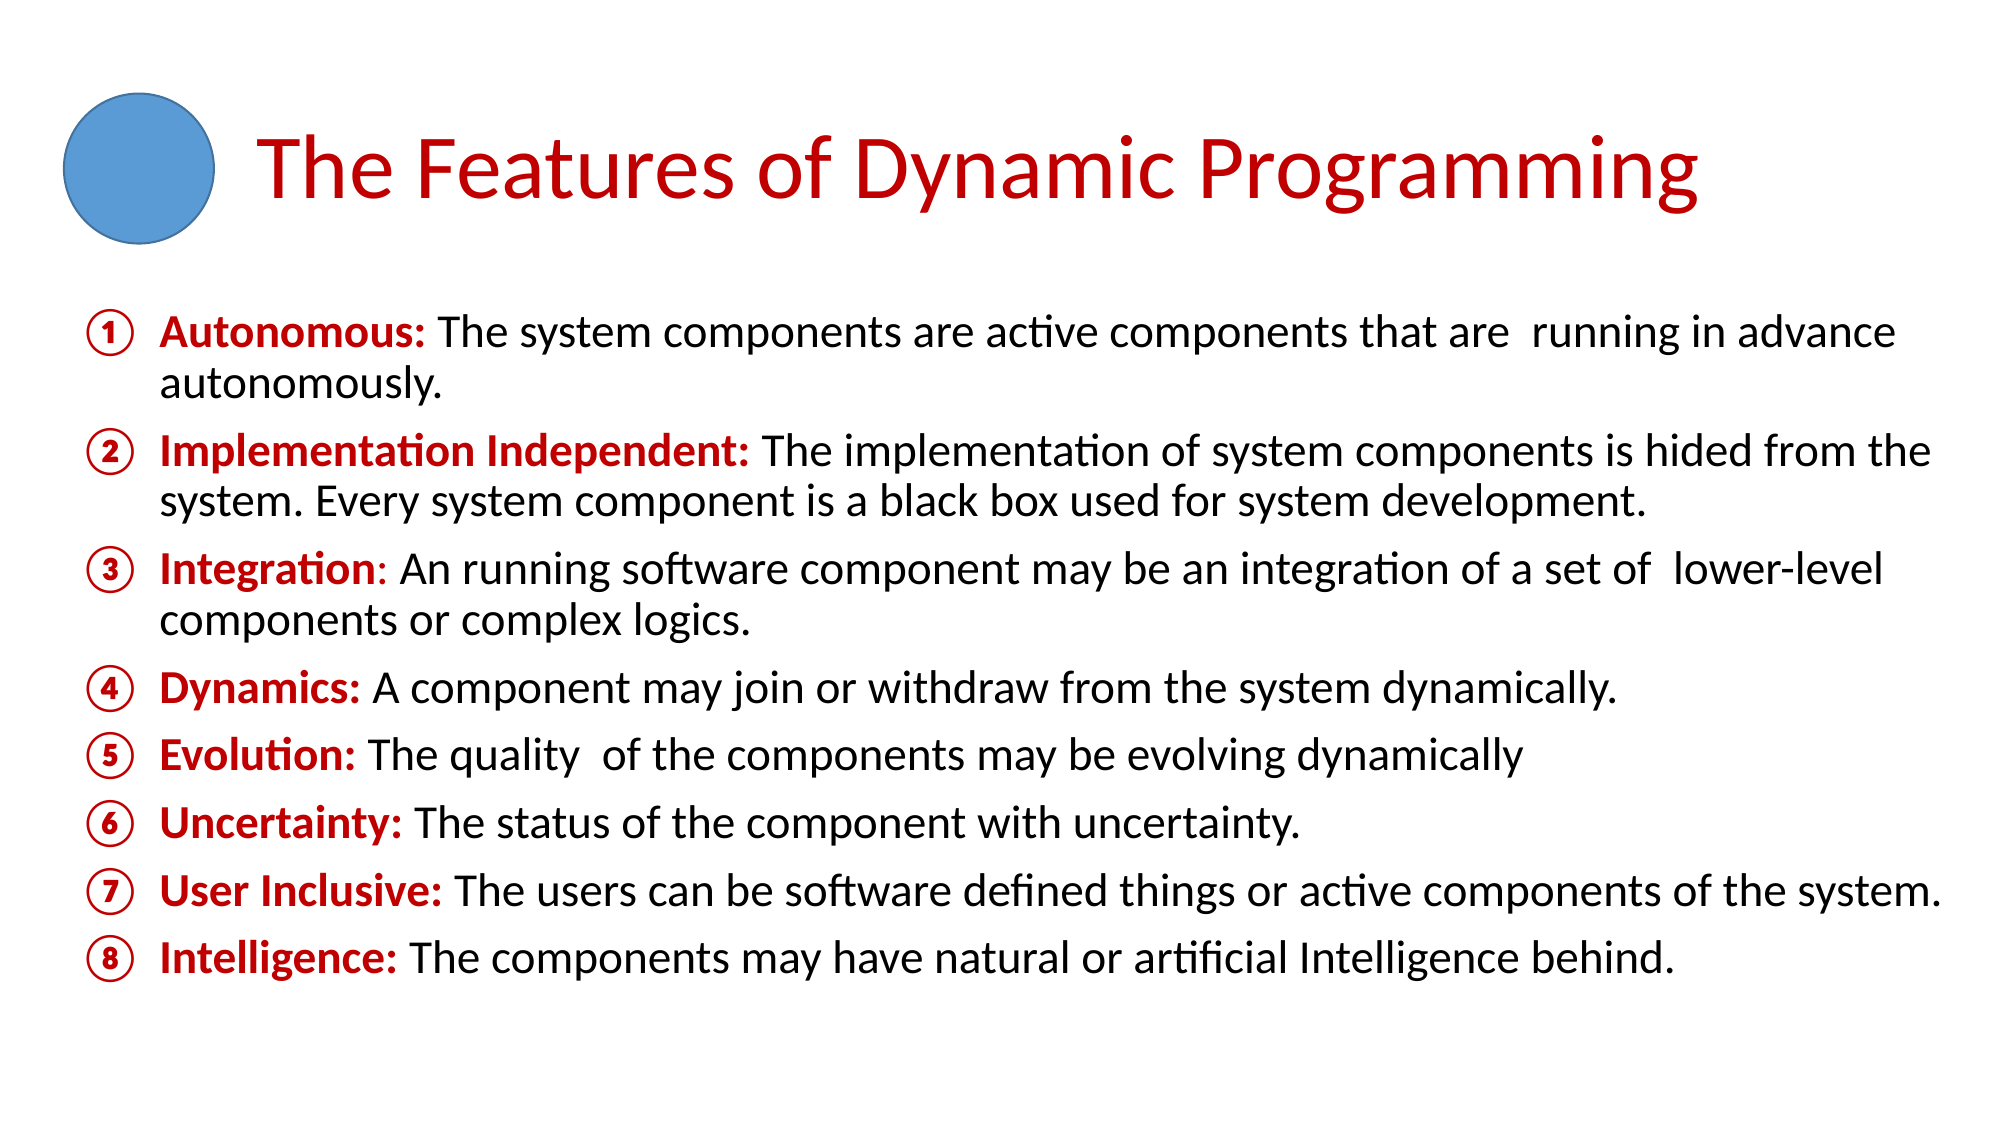

# The Features of Dynamic Programming

Autonomous: The system components are active components that are  running in advance autonomously.
Implementation Independent: The implementation of system components is hided from the system. Every system component is a black box used for system development.
Integration: An running software component may be an integration of a set of  lower-level components or complex logics.
Dynamics: A component may join or withdraw from the system dynamically.
Evolution: The quality  of the components may be evolving dynamically
Uncertainty: The status of the component with uncertainty.
User Inclusive: The users can be software defined things or active components of the system.
Intelligence: The components may have natural or artificial Intelligence behind.